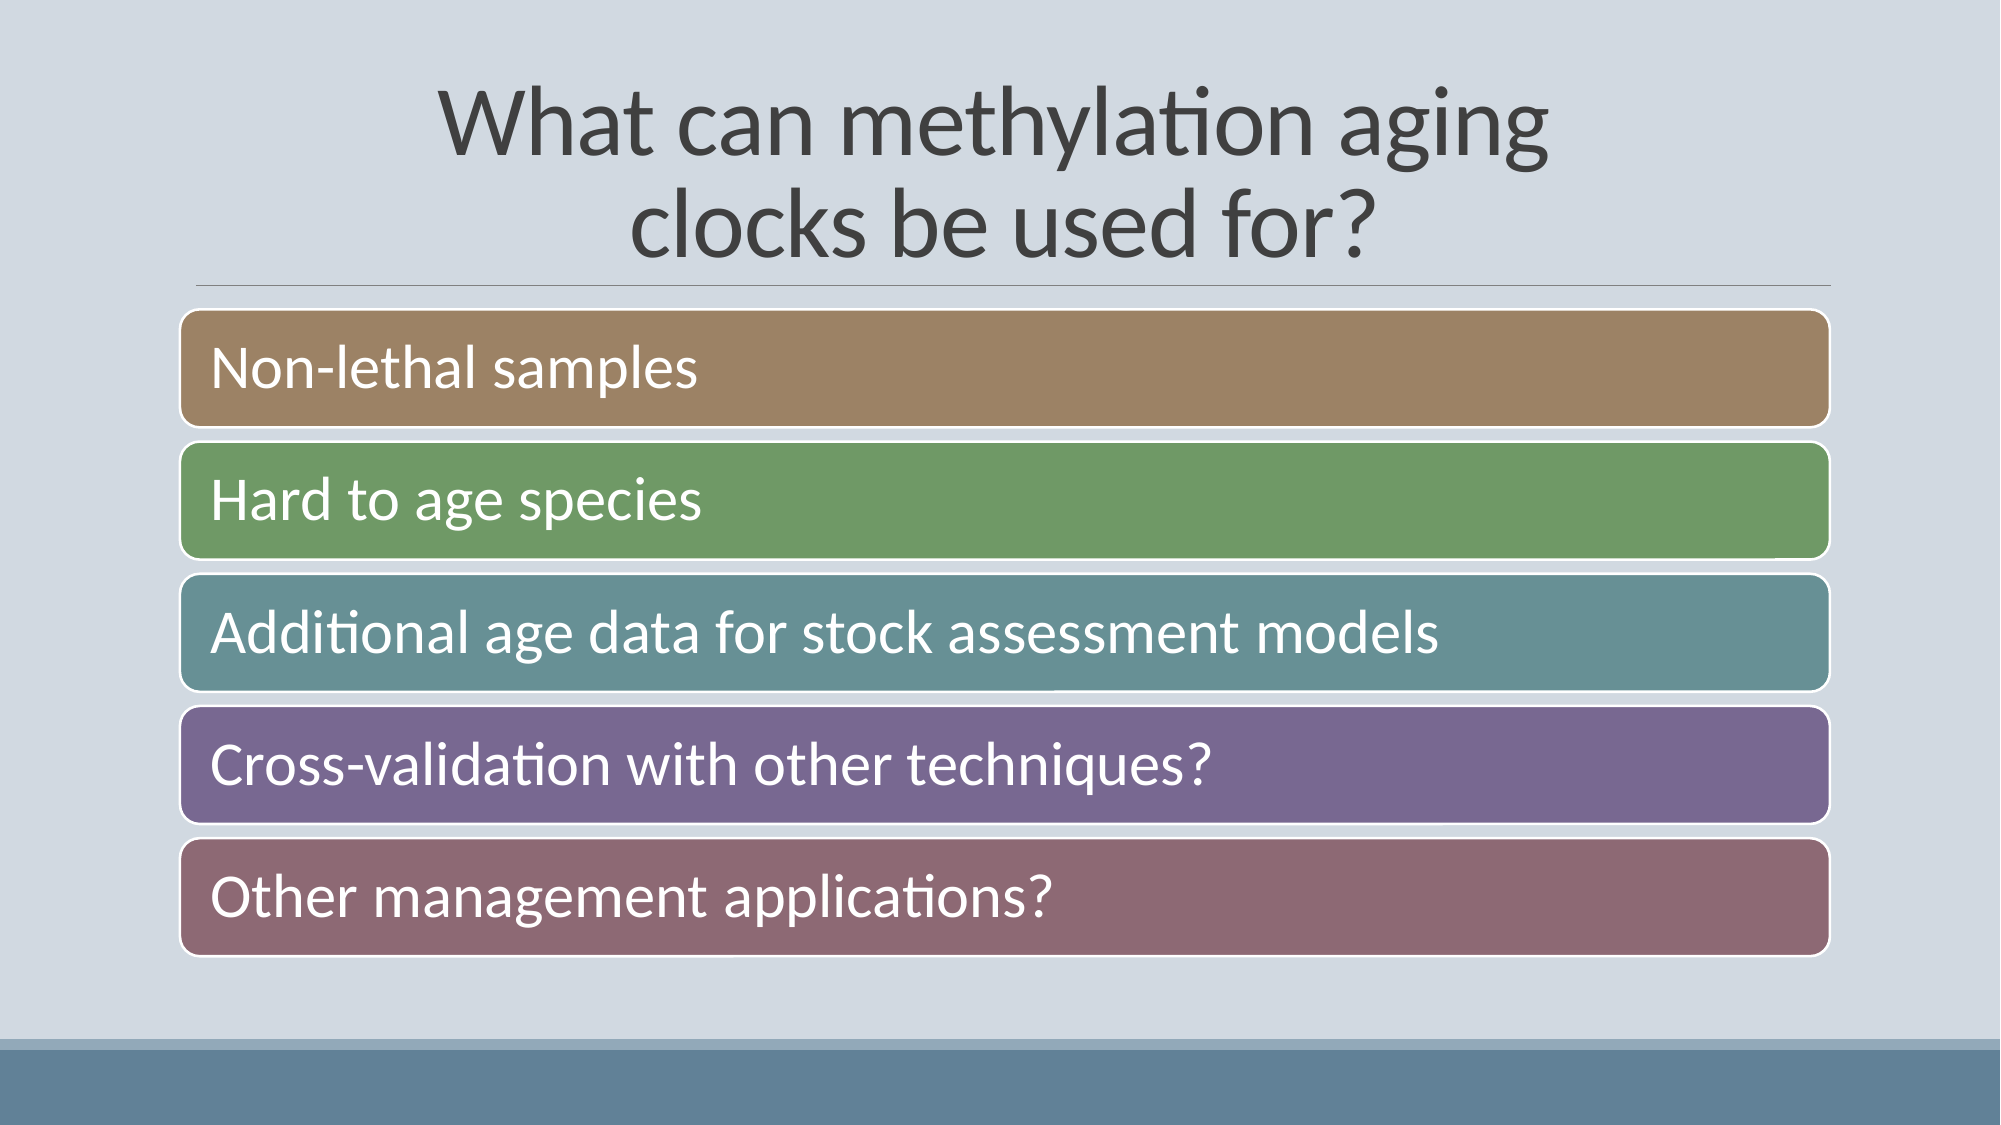

# What can methylation aging clocks be used for?
Non-lethal samples
Hard to age species
Additional age data for stock assessment models
Cross-validation with other techniques?
Other management applications?